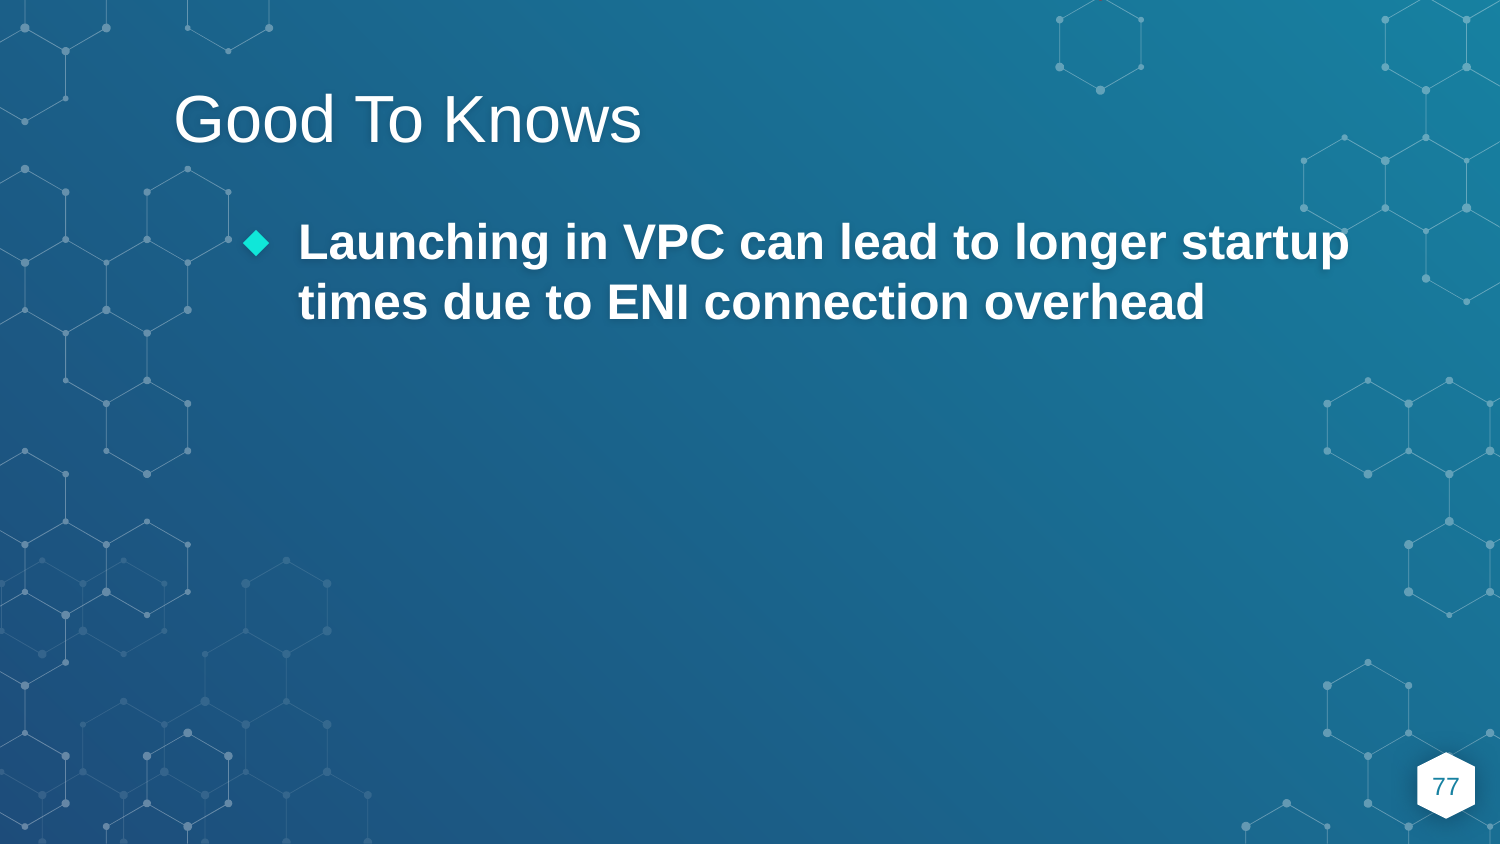

Good To Knows
Launching in VPC can lead to longer startup times due to ENI connection overhead

77